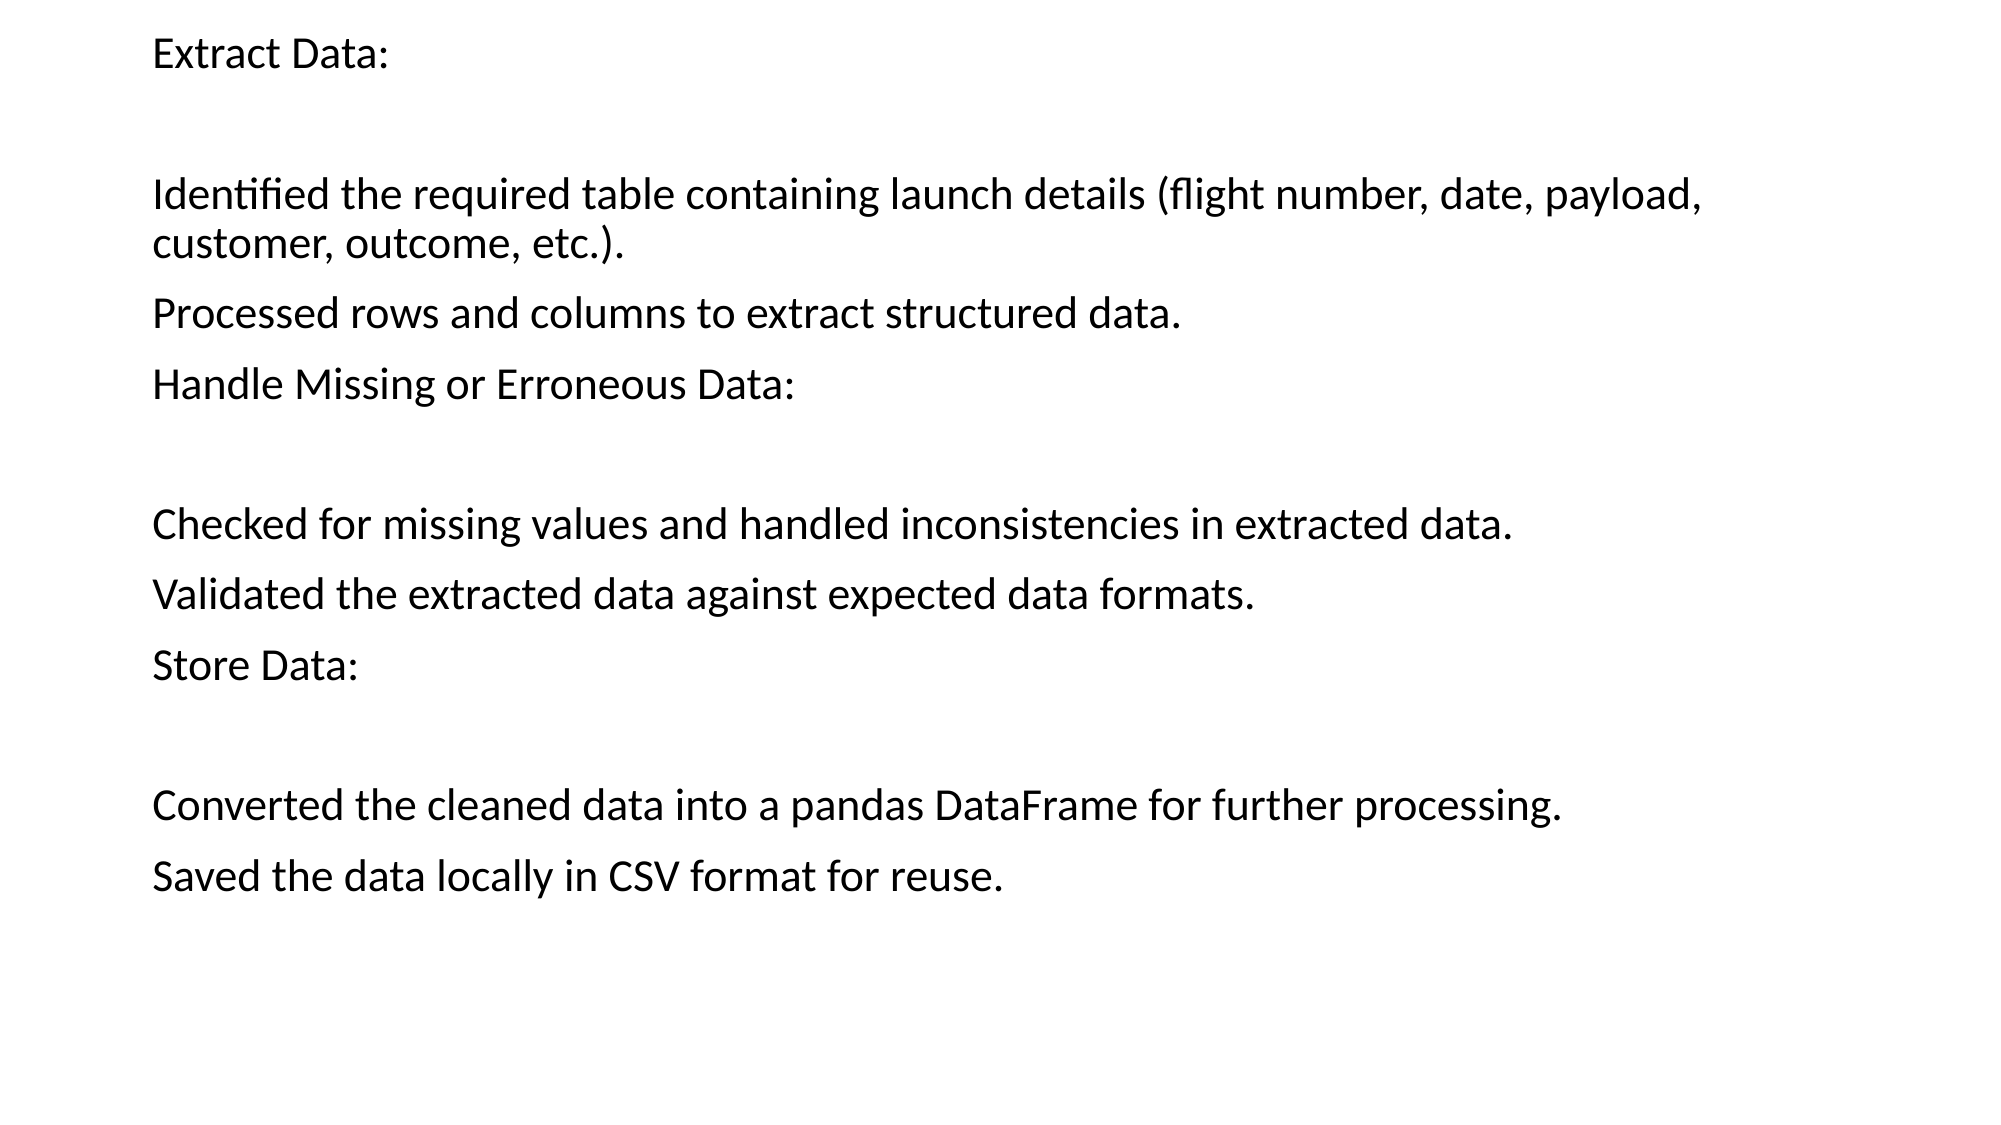

Extract Data:

Identified the required table containing launch details (flight number, date, payload, customer, outcome, etc.).
Processed rows and columns to extract structured data.
Handle Missing or Erroneous Data:

Checked for missing values and handled inconsistencies in extracted data.
Validated the extracted data against expected data formats.
Store Data:

Converted the cleaned data into a pandas DataFrame for further processing.
Saved the data locally in CSV format for reuse.